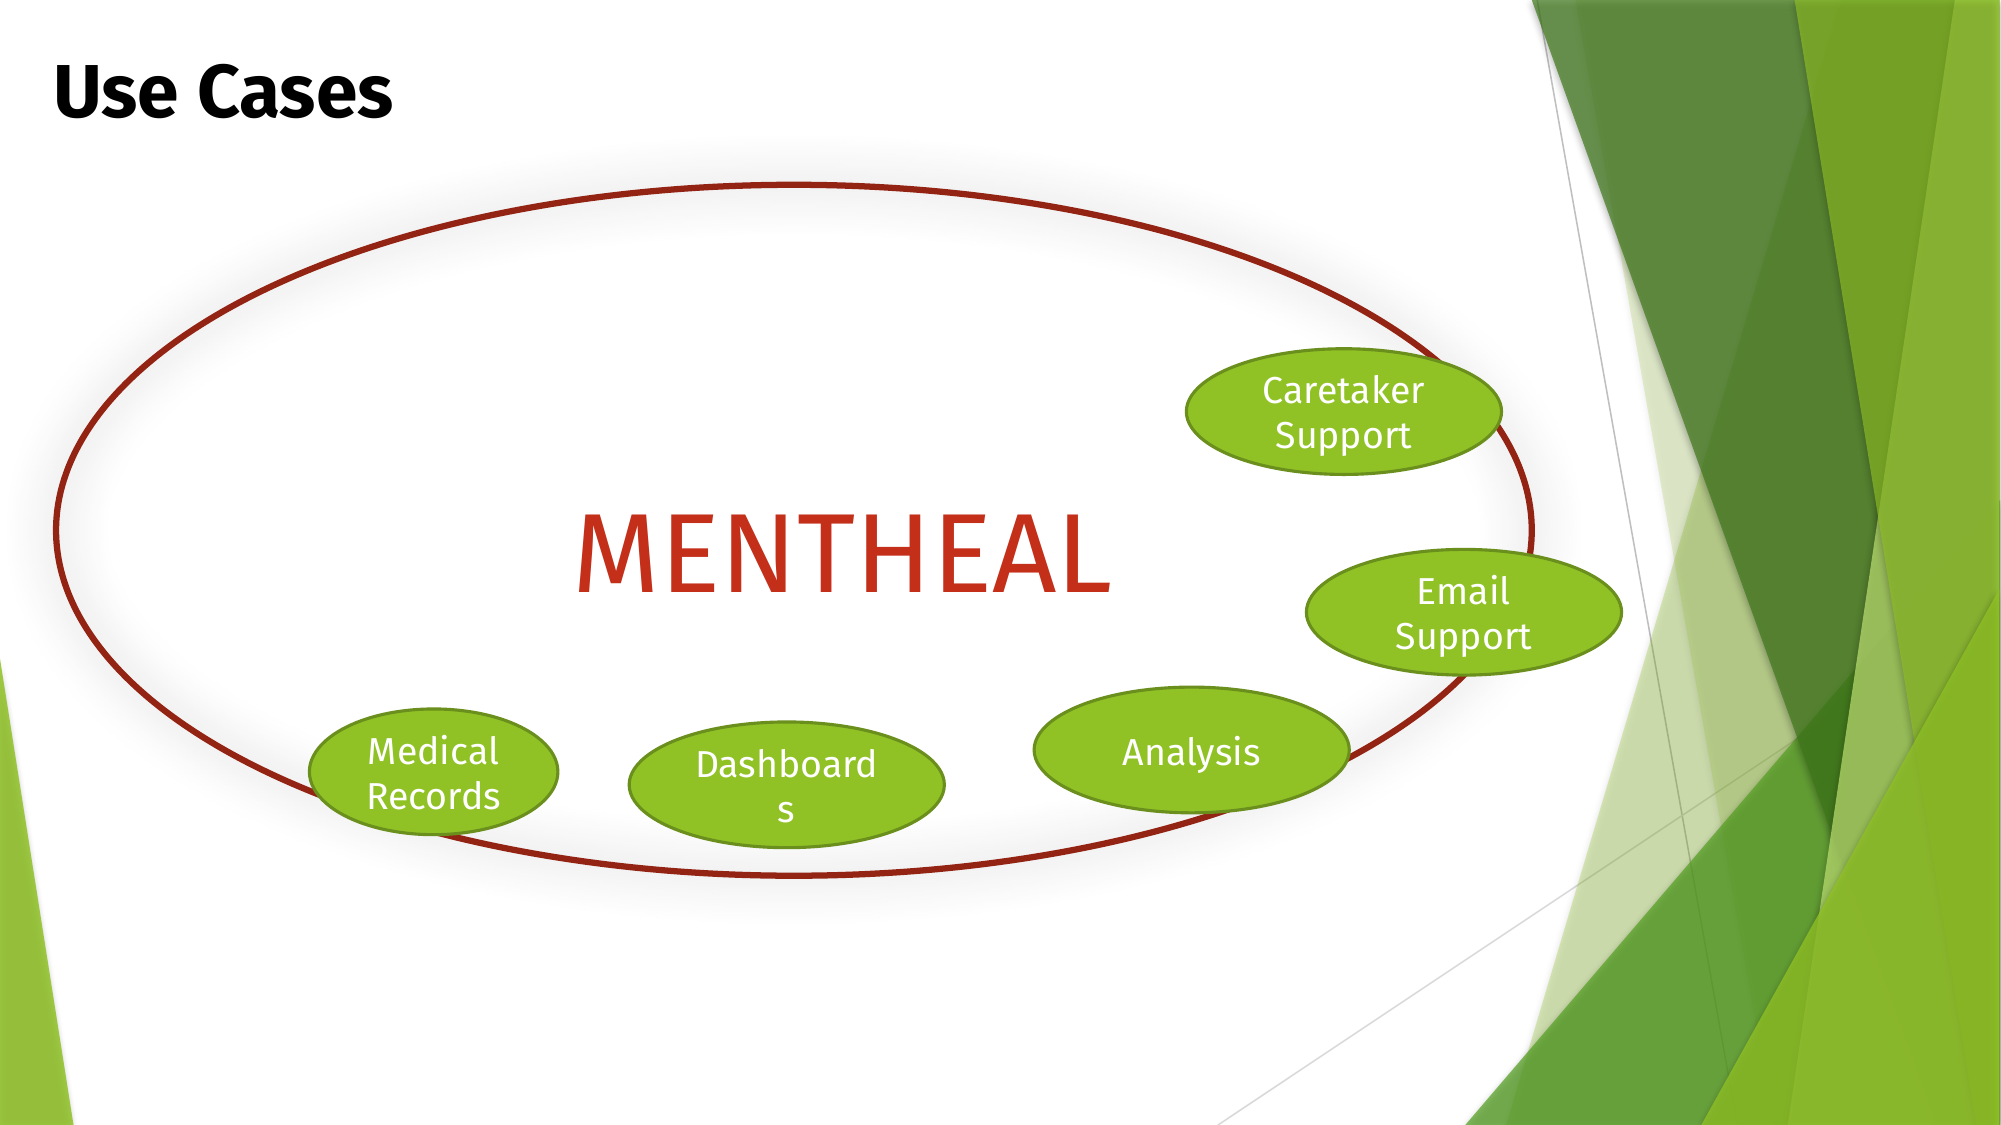

# Use Cases

Caretaker Support
MENTHEAL
Email Support
Analysis
Medical Records
Dashboards